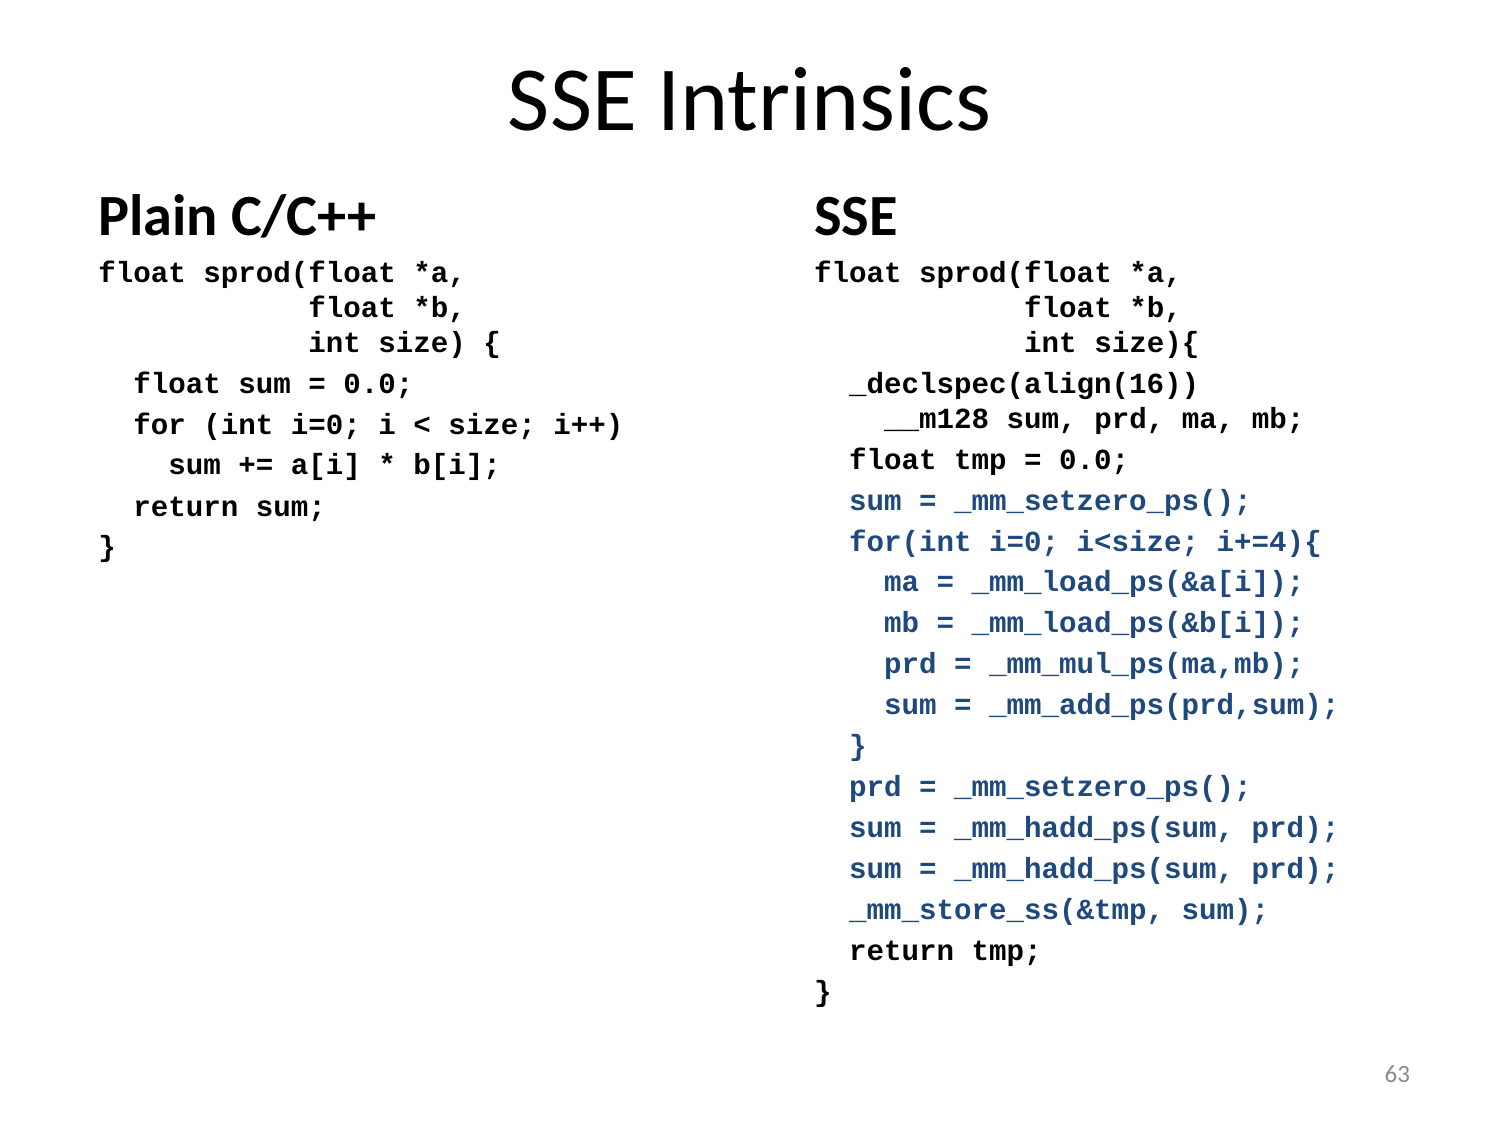

# SSE Intrinsics
Plain C/C++
float sprod(float *a,
            float *b,
            int size) {
  float sum = 0.0;
  for (int i=0; i < size; i++)
    sum += a[i] * b[i];
  return sum;
}

SSE
float sprod(float *a,
            float *b,
            int size){
  _declspec(align(16))
    __m128 sum, prd, ma, mb;
  float tmp = 0.0;
  sum = _mm_setzero_ps();
  for(int i=0; i<size; i+=4){
    ma = _mm_load_ps(&a[i]);
    mb = _mm_load_ps(&b[i]);
    prd = _mm_mul_ps(ma,mb);
    sum = _mm_add_ps(prd,sum);
  }
  prd = _mm_setzero_ps();
  sum = _mm_hadd_ps(sum, prd);
  sum = _mm_hadd_ps(sum, prd);
  _mm_store_ss(&tmp, sum);
  return tmp;
}
63
63